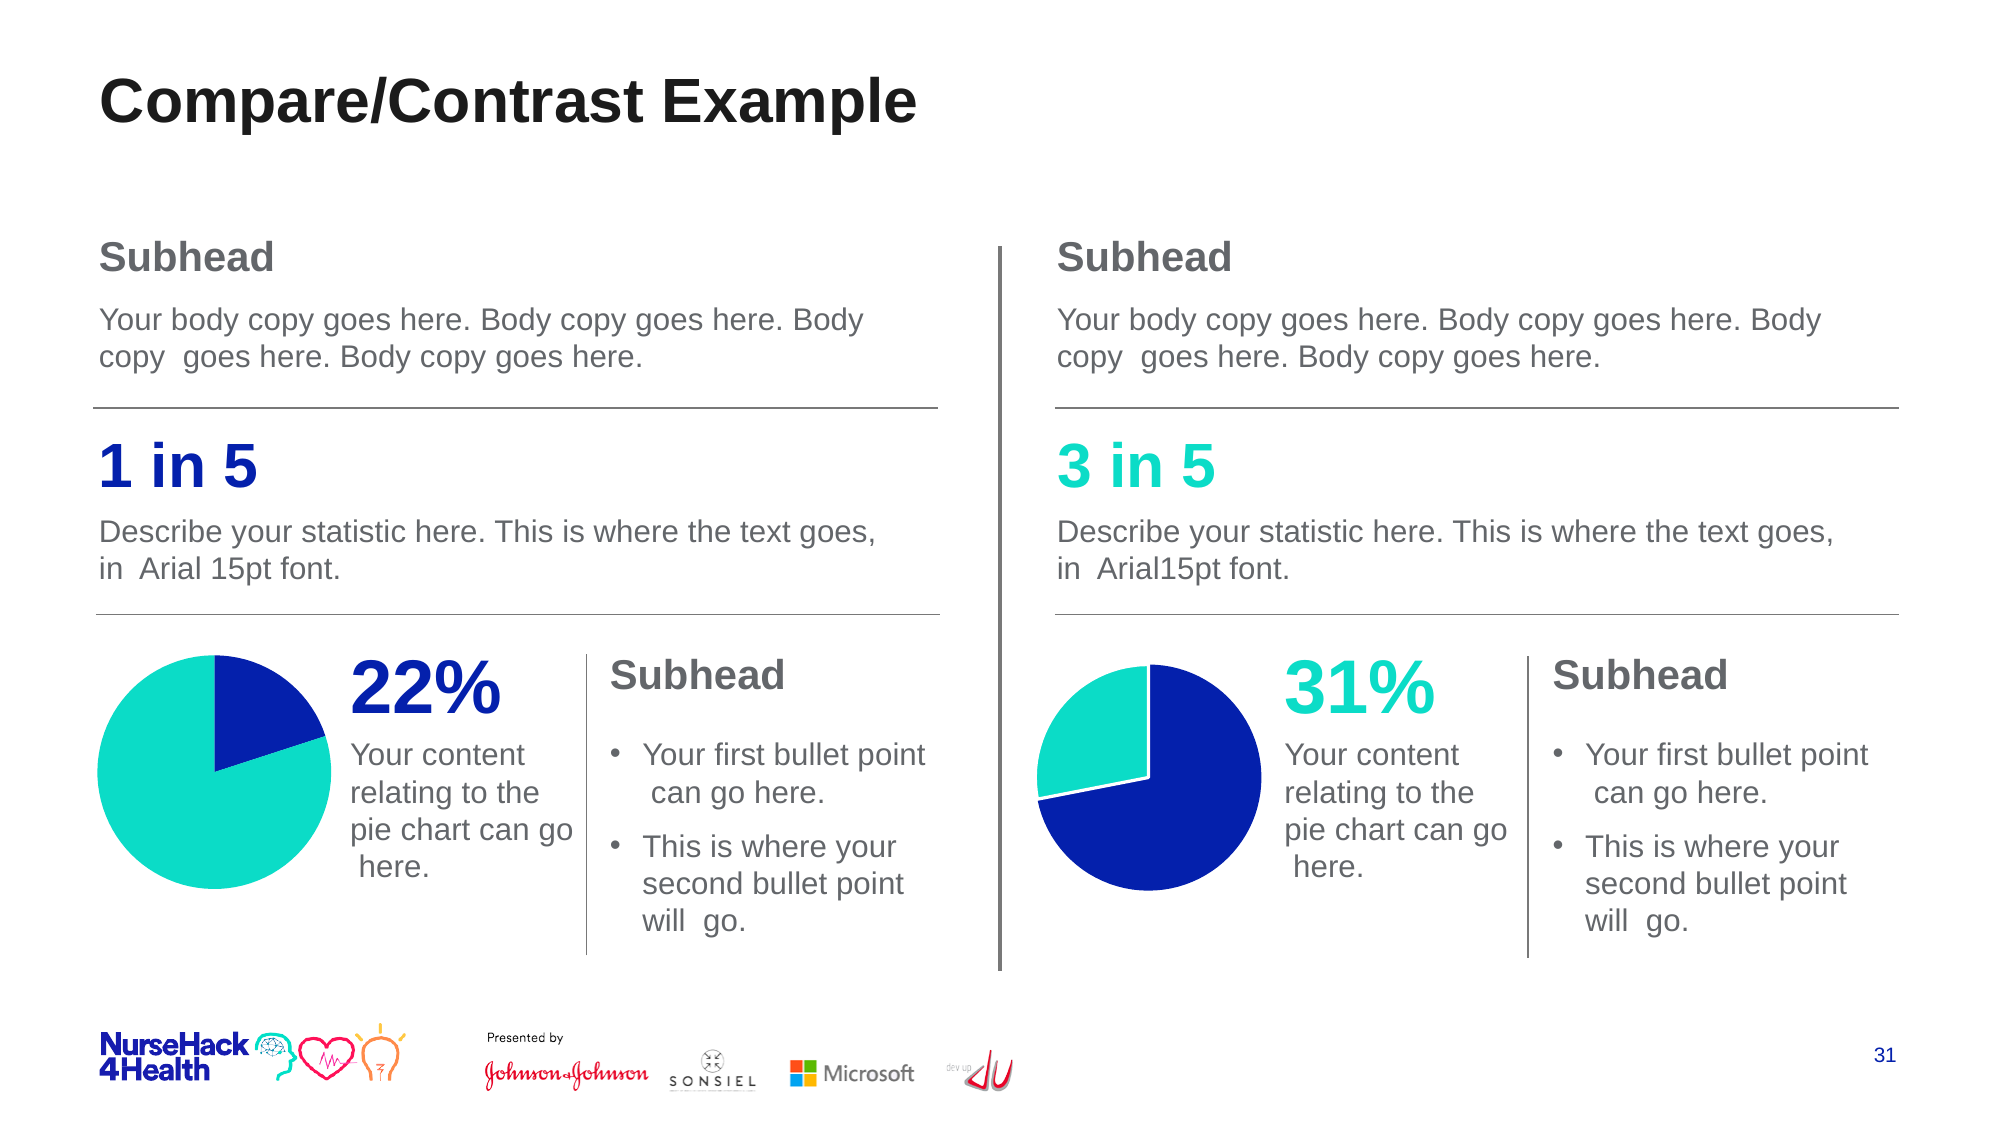

# Compare/Contrast Example
Subhead
Your body copy goes here. Body copy goes here. Body copy  goes here. Body copy goes here.

1 in 5
Describe your statistic here. This is where the text goes, in  Arial 15pt font.
Subhead
Your body copy goes here. Body copy goes here. Body copy  goes here. Body copy goes here.

3 in 5
Describe your statistic here. This is where the text goes, in  Arial15pt font.

22%
Your content  relating to the  pie chart can go  here.
31%
Your content  relating to the  pie chart can go  here.
Subhead
Subhead

Your first bullet point  can go here.
This is where your  second bullet point will  go.
Your first bullet point  can go here.
This is where your  second bullet point will  go.
31